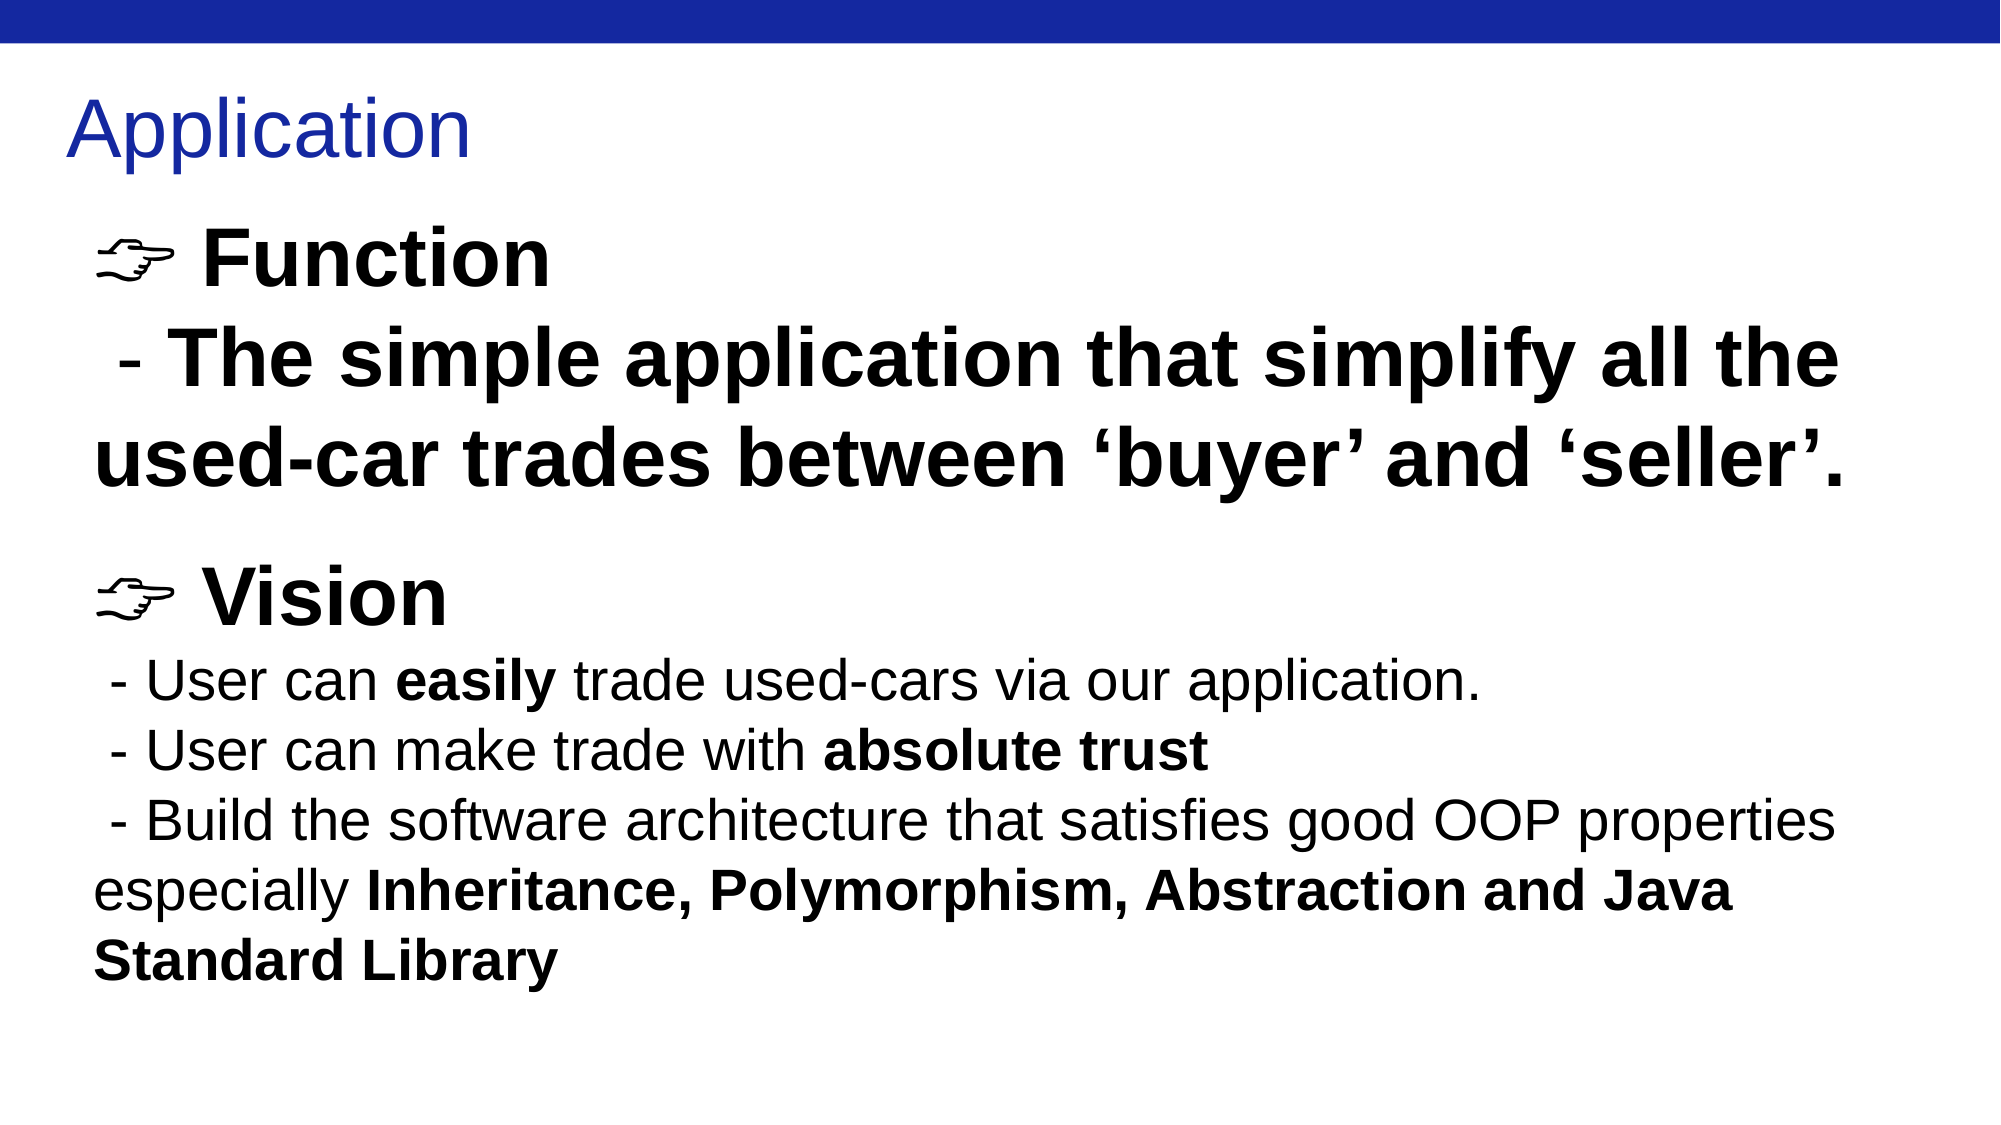

Application

👉 Function
 - The simple application that simplify all the used-car trades between ‘buyer’ and ‘seller’.

👉 Vision
 - User can easily trade used-cars via our application.
 - User can make trade with absolute trust
 - Build the software architecture that satisfies good OOP properties especially Inheritance, Polymorphism, Abstraction and Java Standard Library